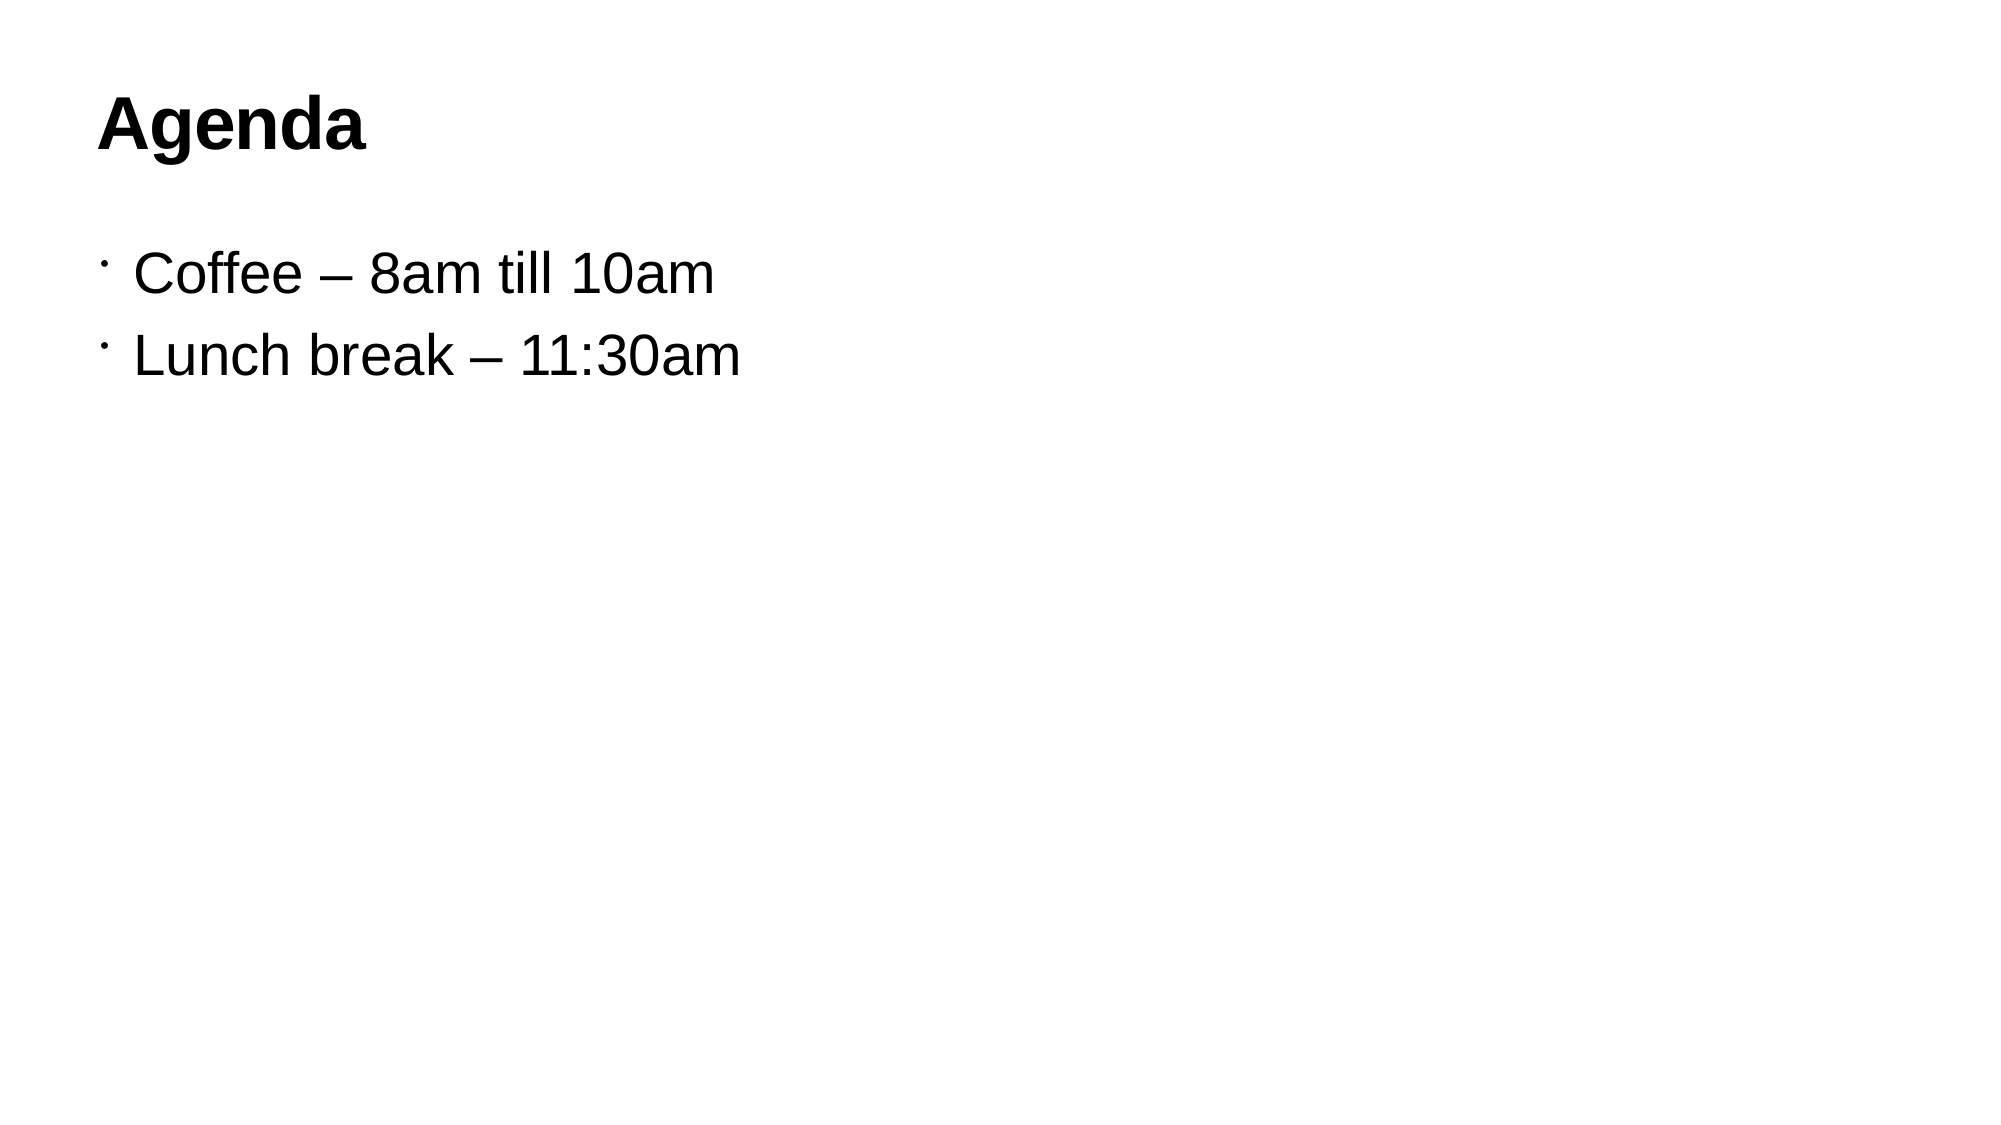

# Agenda
Coffee – 8am till 10am
Lunch break – 11:30am